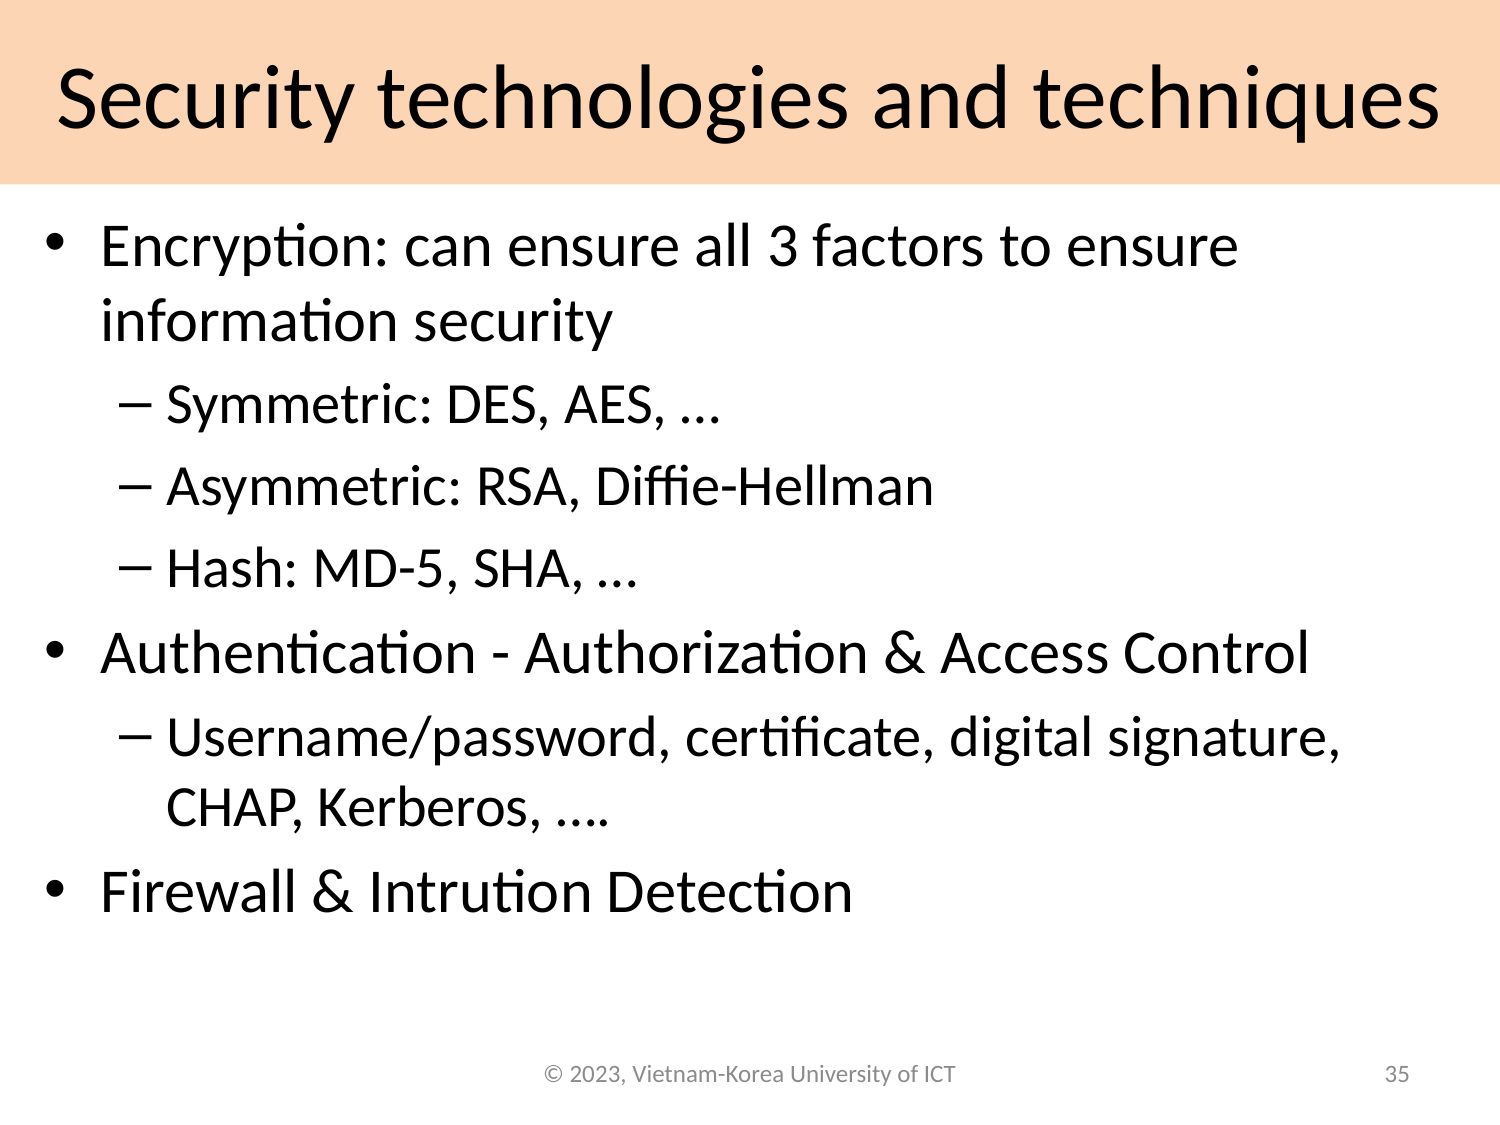

# Security technologies and techniques
Encryption: can ensure all 3 factors to ensure information security
Symmetric: DES, AES, …
Asymmetric: RSA, Diffie-Hellman
Hash: MD-5, SHA, …
Authentication - Authorization & Access Control
Username/password, certificate, digital signature, CHAP, Kerberos, ….
Firewall & Intrution Detection
© 2023, Vietnam-Korea University of ICT
35